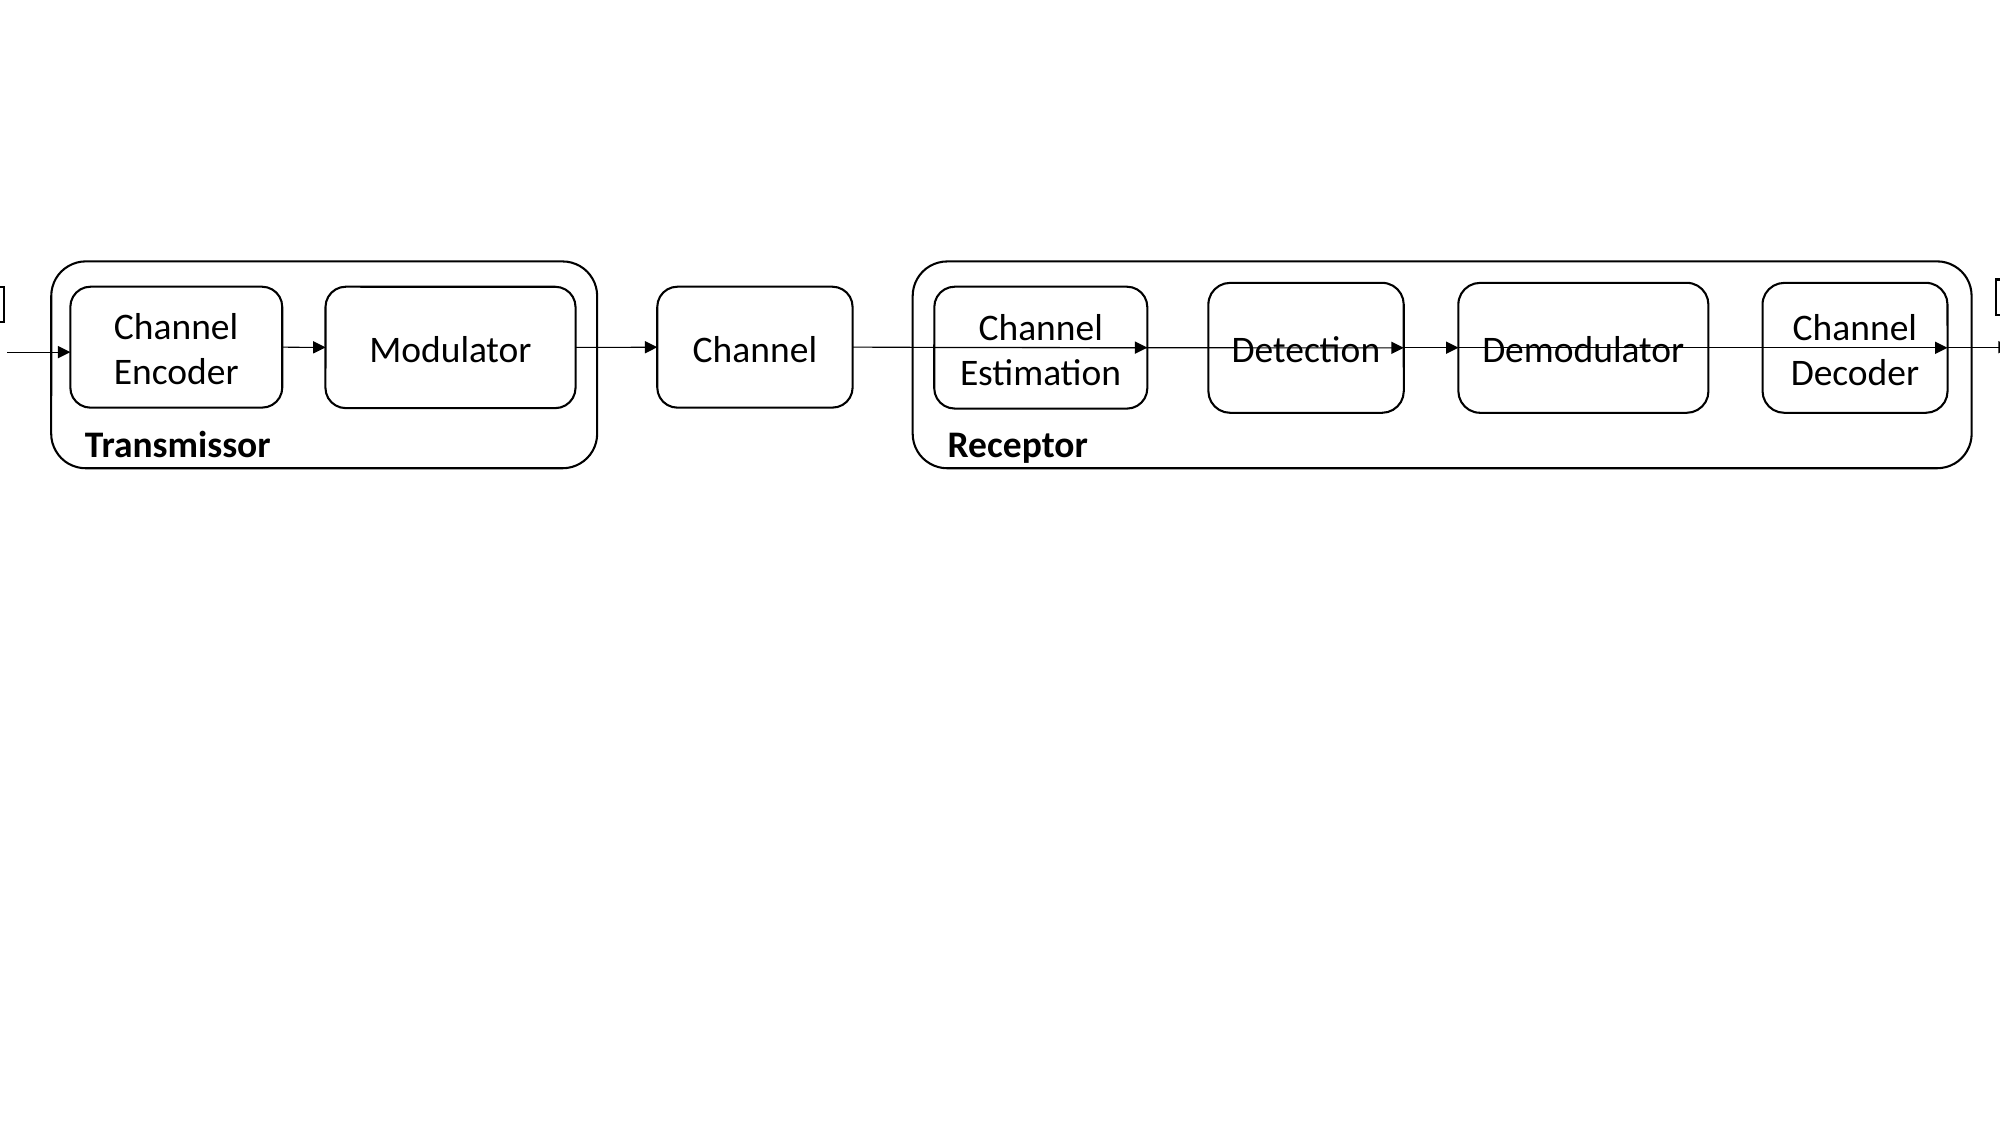

0
1
Detection
Demodulator
Channel
Decoder
0
1
Channel
Encoder
Modulator
Channel
Channel
Estimation
Transmissor
Receptor